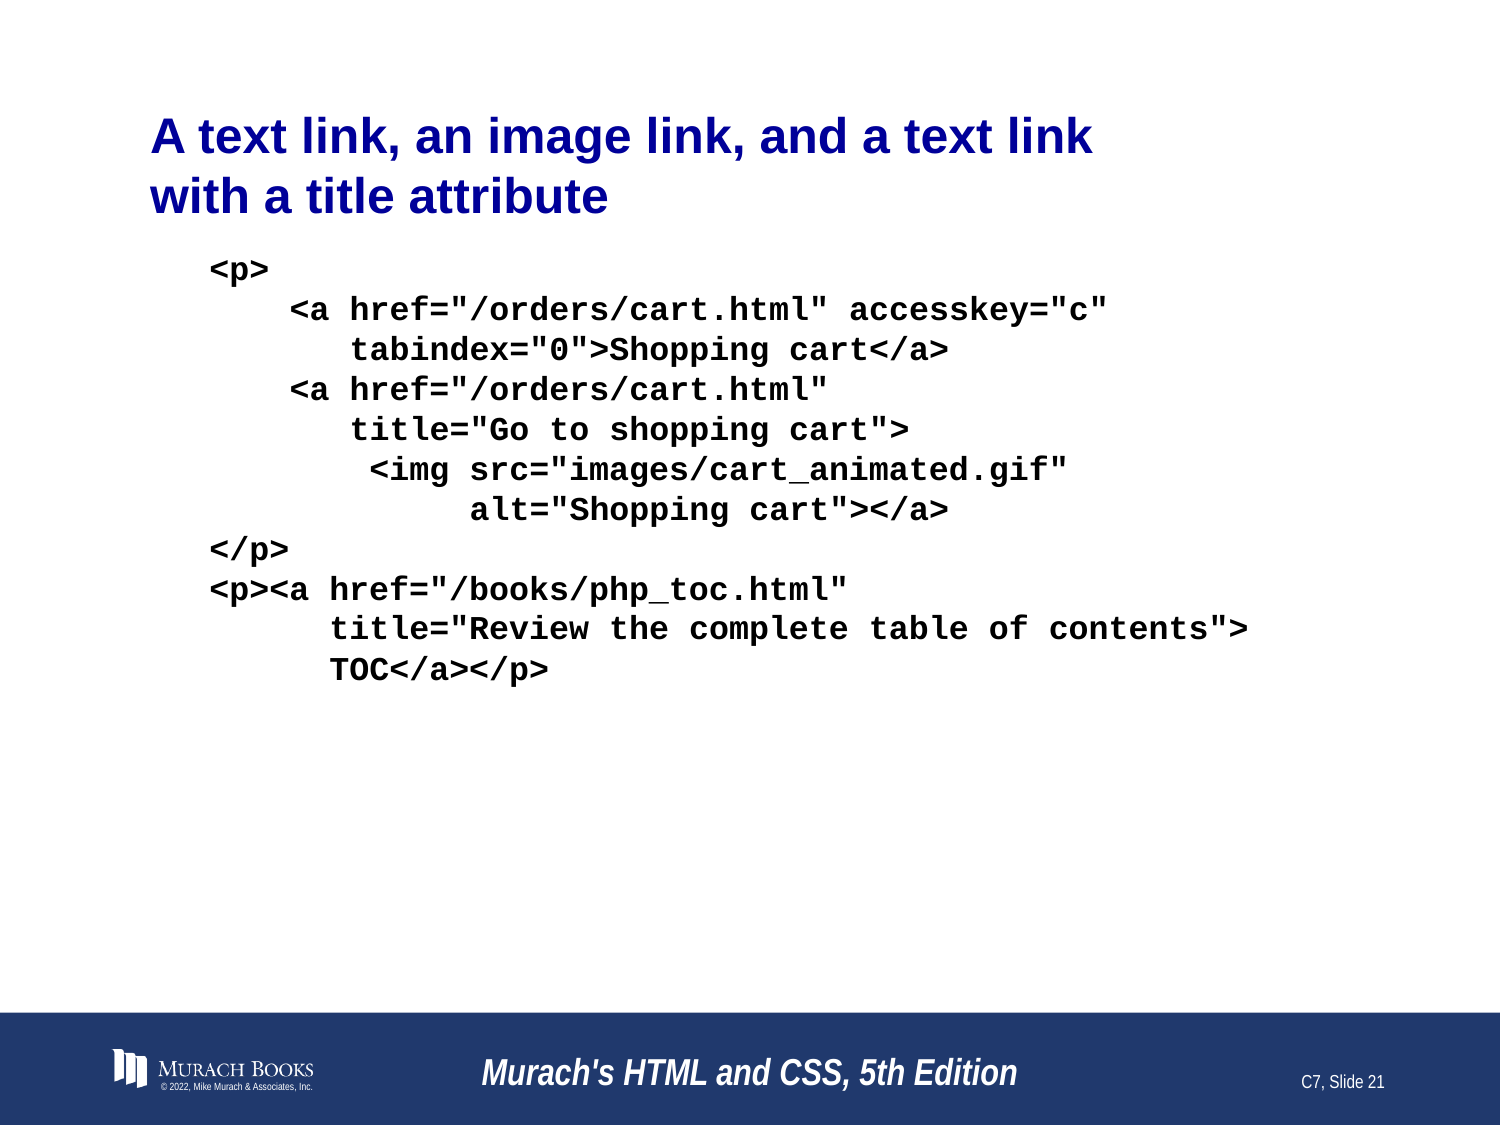

# A text link, an image link, and a text link with a title attribute
<p>
    <a href="/orders/cart.html" accesskey="c"
       tabindex="0">Shopping cart</a>
    <a href="/orders/cart.html"
       title="Go to shopping cart">
        <img src="images/cart_animated.gif"
             alt="Shopping cart"></a>
</p>
<p><a href="/books/php_toc.html"
      title="Review the complete table of contents">
      TOC</a></p>

© 2022, Mike Murach & Associates, Inc.
Murach's HTML and CSS, 5th Edition

C7, Slide 21